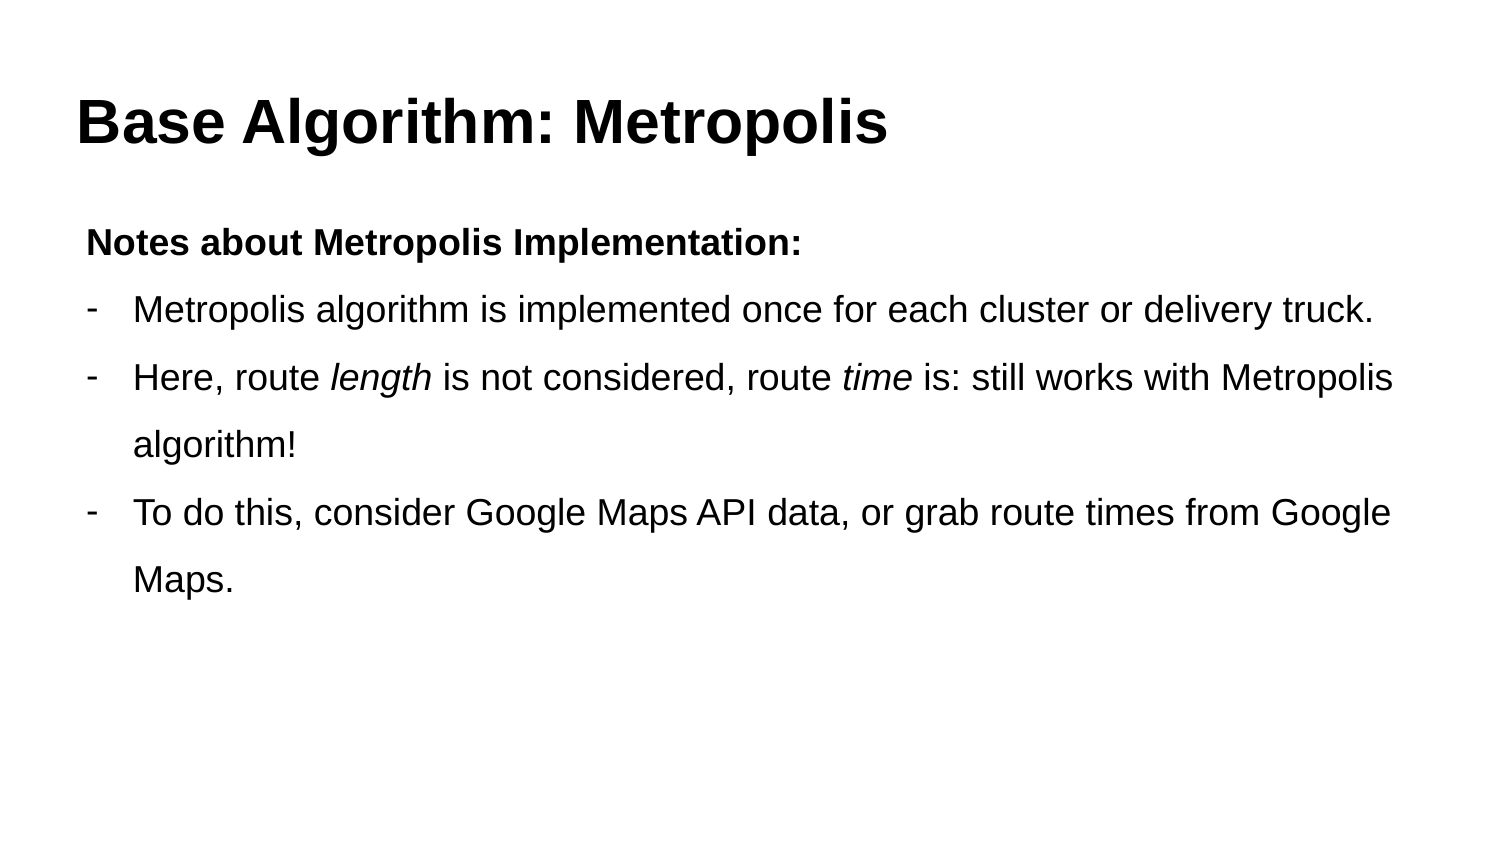

Base Algorithm: Metropolis
Notes about Metropolis Implementation:
Metropolis algorithm is implemented once for each cluster or delivery truck.
Here, route length is not considered, route time is: still works with Metropolis algorithm!
To do this, consider Google Maps API data, or grab route times from Google Maps.